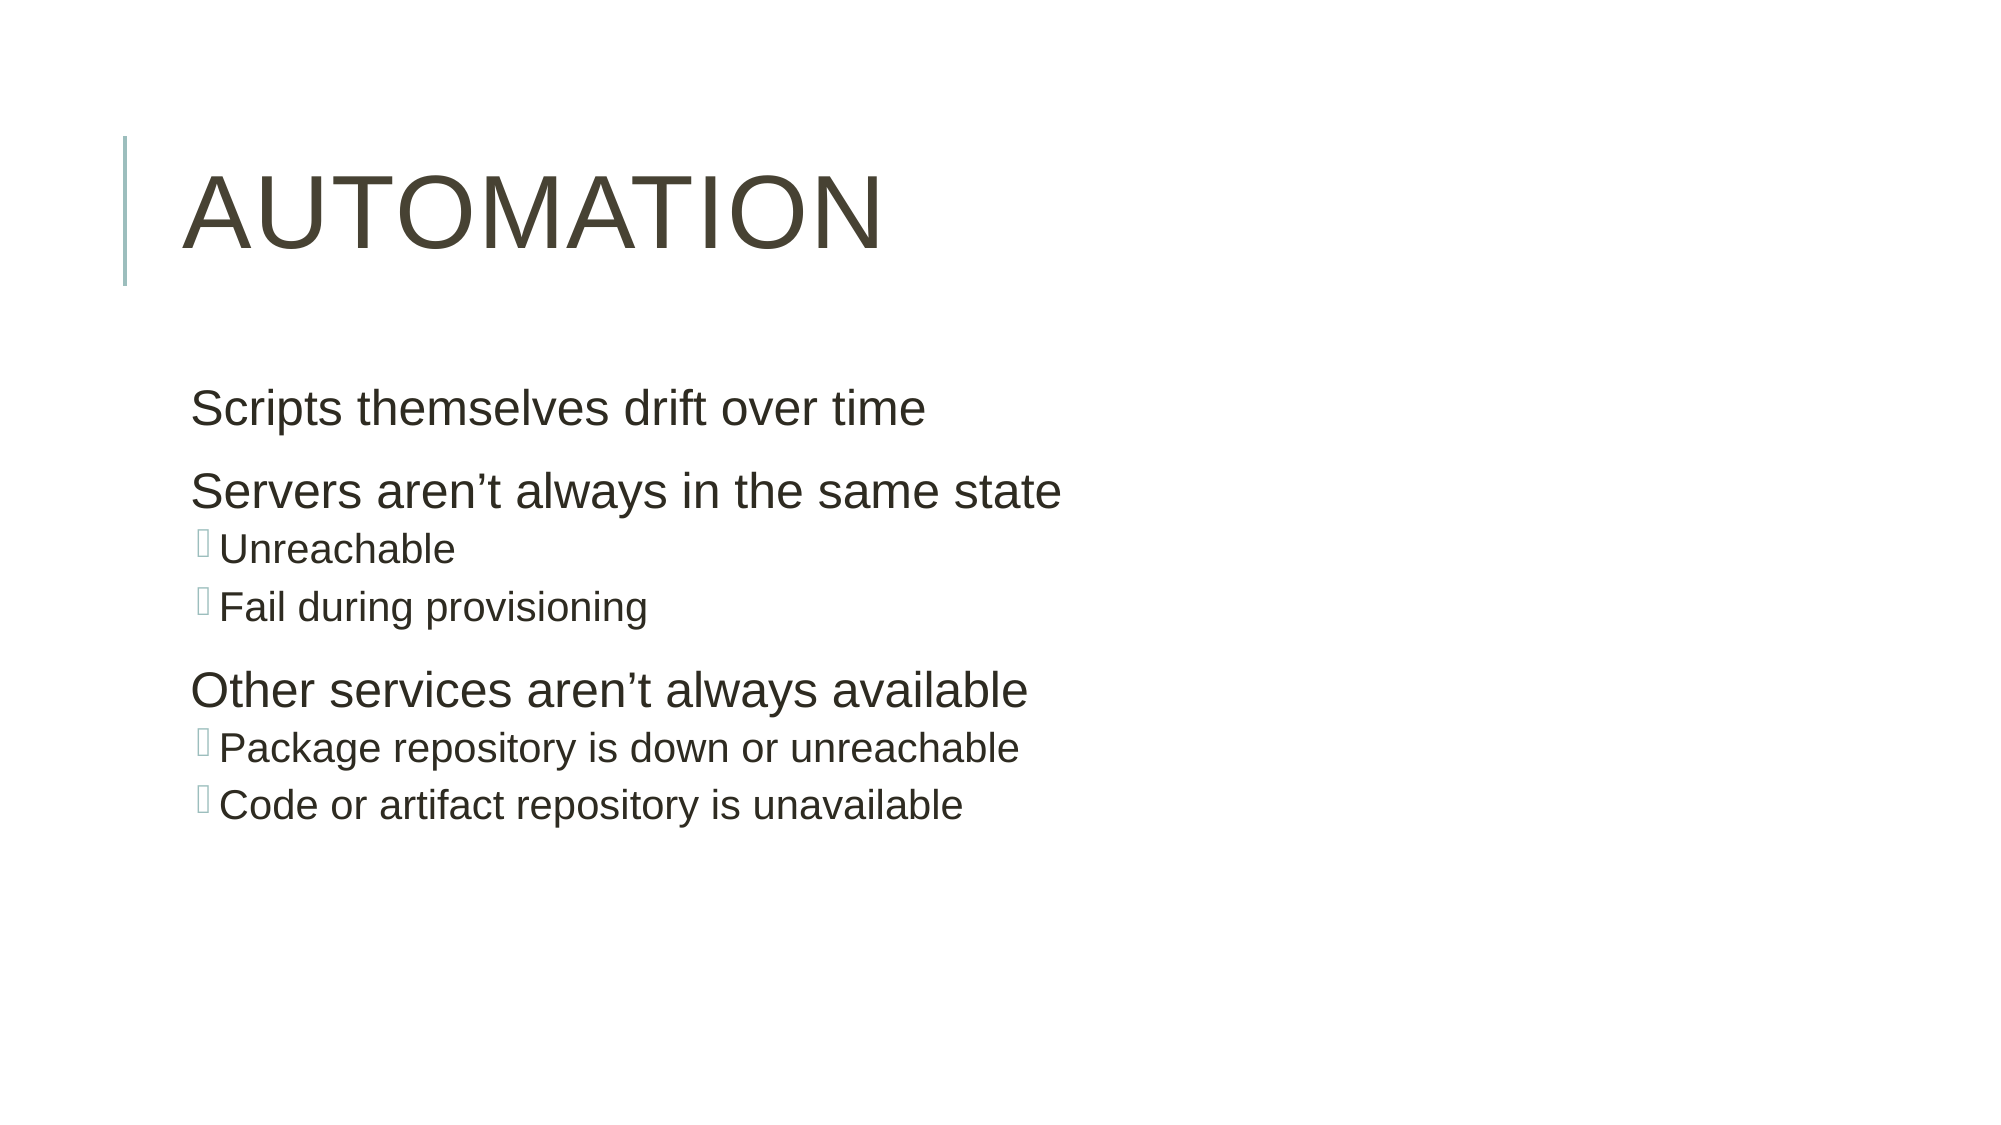

# Automation
Scripts themselves drift over time
Servers aren’t always in the same state
Unreachable
Fail during provisioning
Other services aren’t always available
Package repository is down or unreachable
Code or artifact repository is unavailable